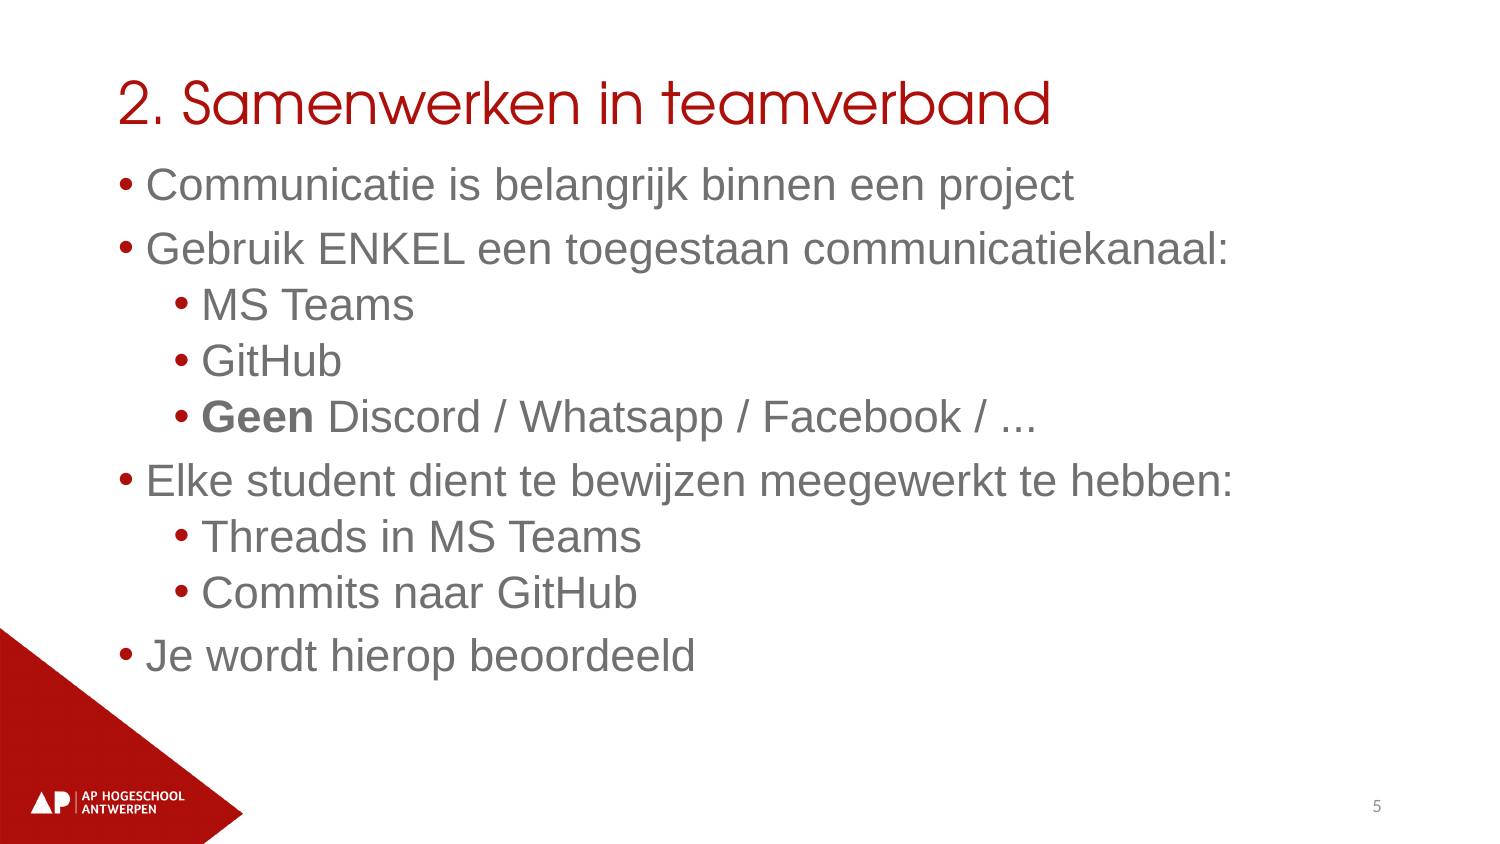

# 2. Samenwerken in teamverband
Communicatie is belangrijk binnen een project
Gebruik ENKEL een toegestaan communicatiekanaal:
MS Teams
GitHub
Geen Discord / Whatsapp / Facebook / ...
Elke student dient te bewijzen meegewerkt te hebben:
Threads in MS Teams
Commits naar GitHub
Je wordt hierop beoordeeld

5